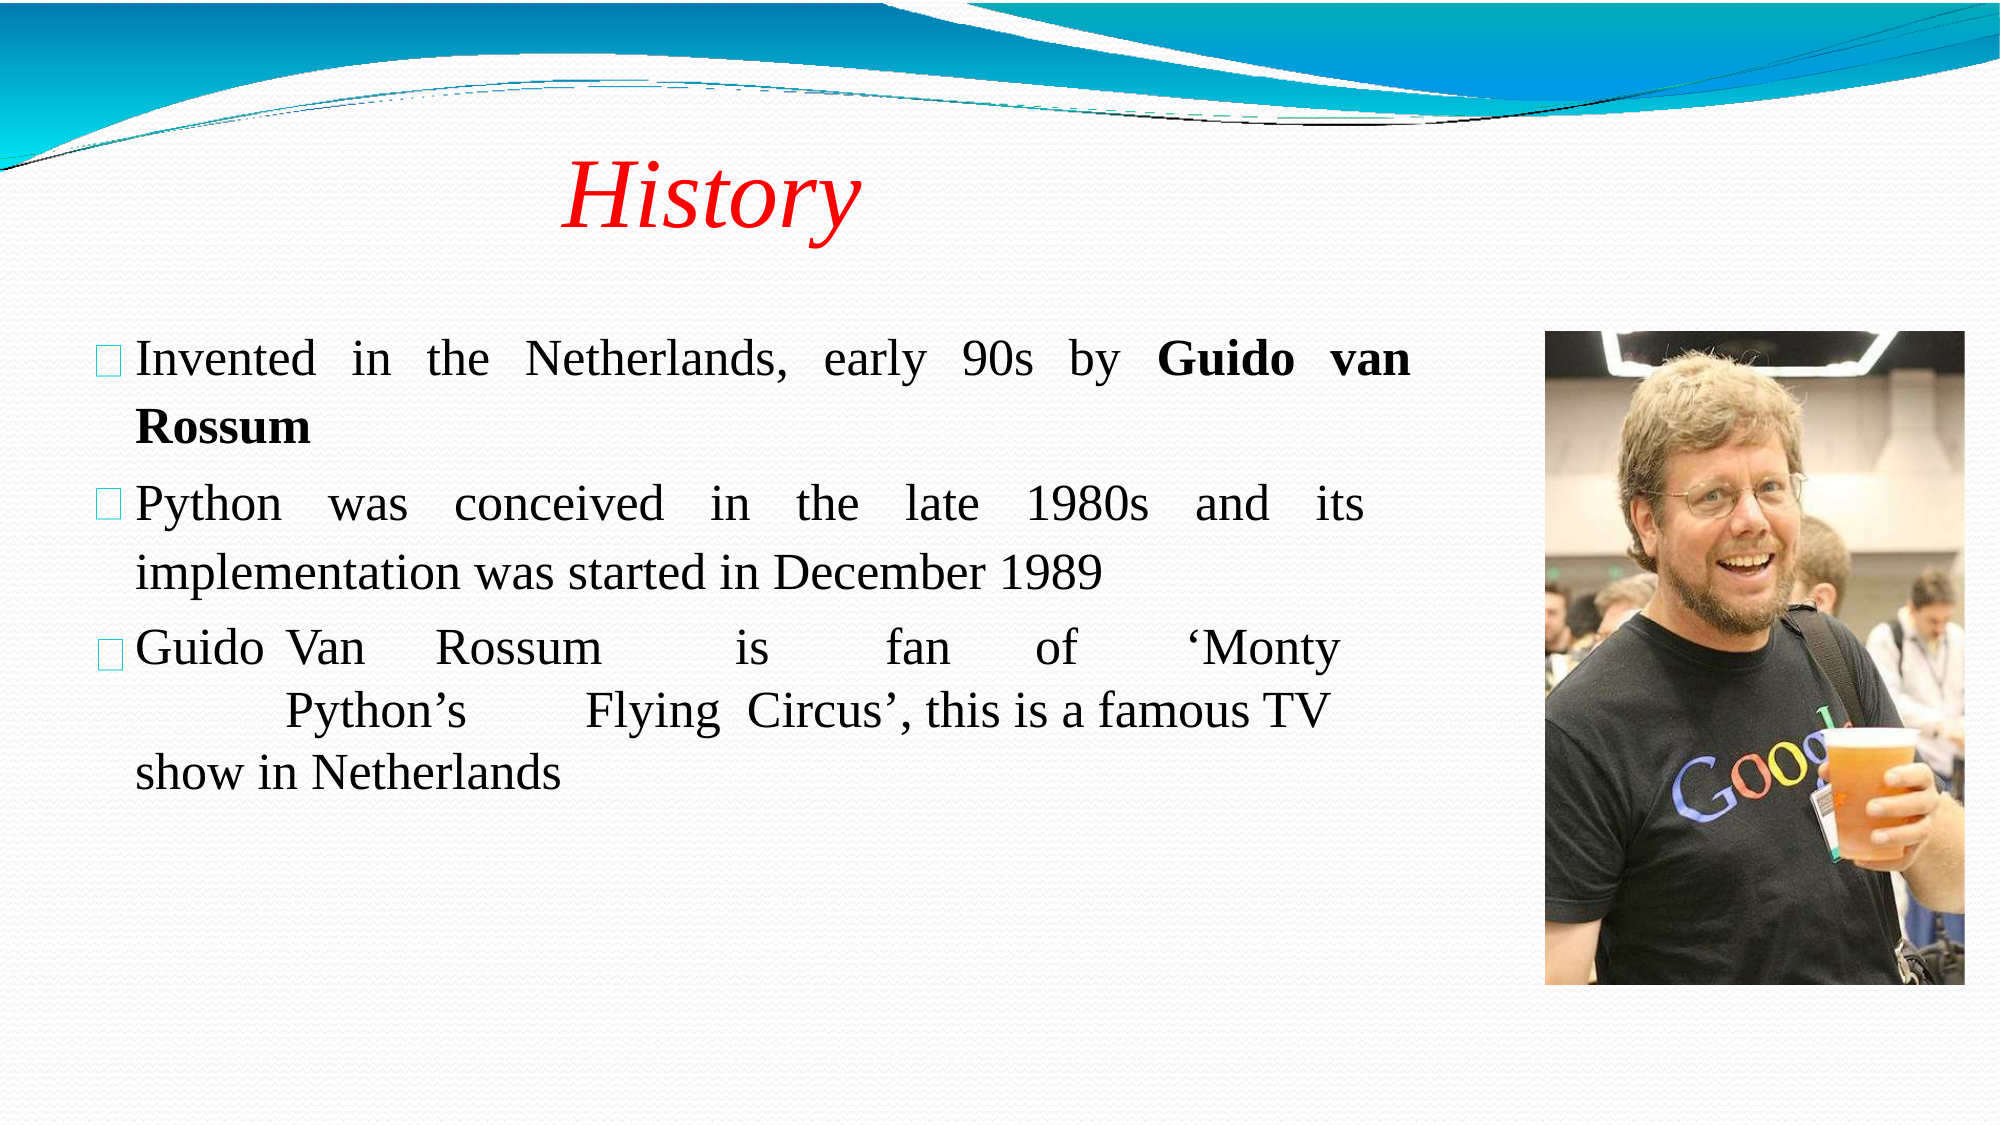

# History
Invented in the Netherlands, early 90s by Guido van Rossum
Python was conceived in the late 1980s and its  implementation was started in December 1989
Guido	Van	Rossum	is	fan	of	‘Monty	Python’s	Flying  Circus’, this is a famous TV show in Netherlands